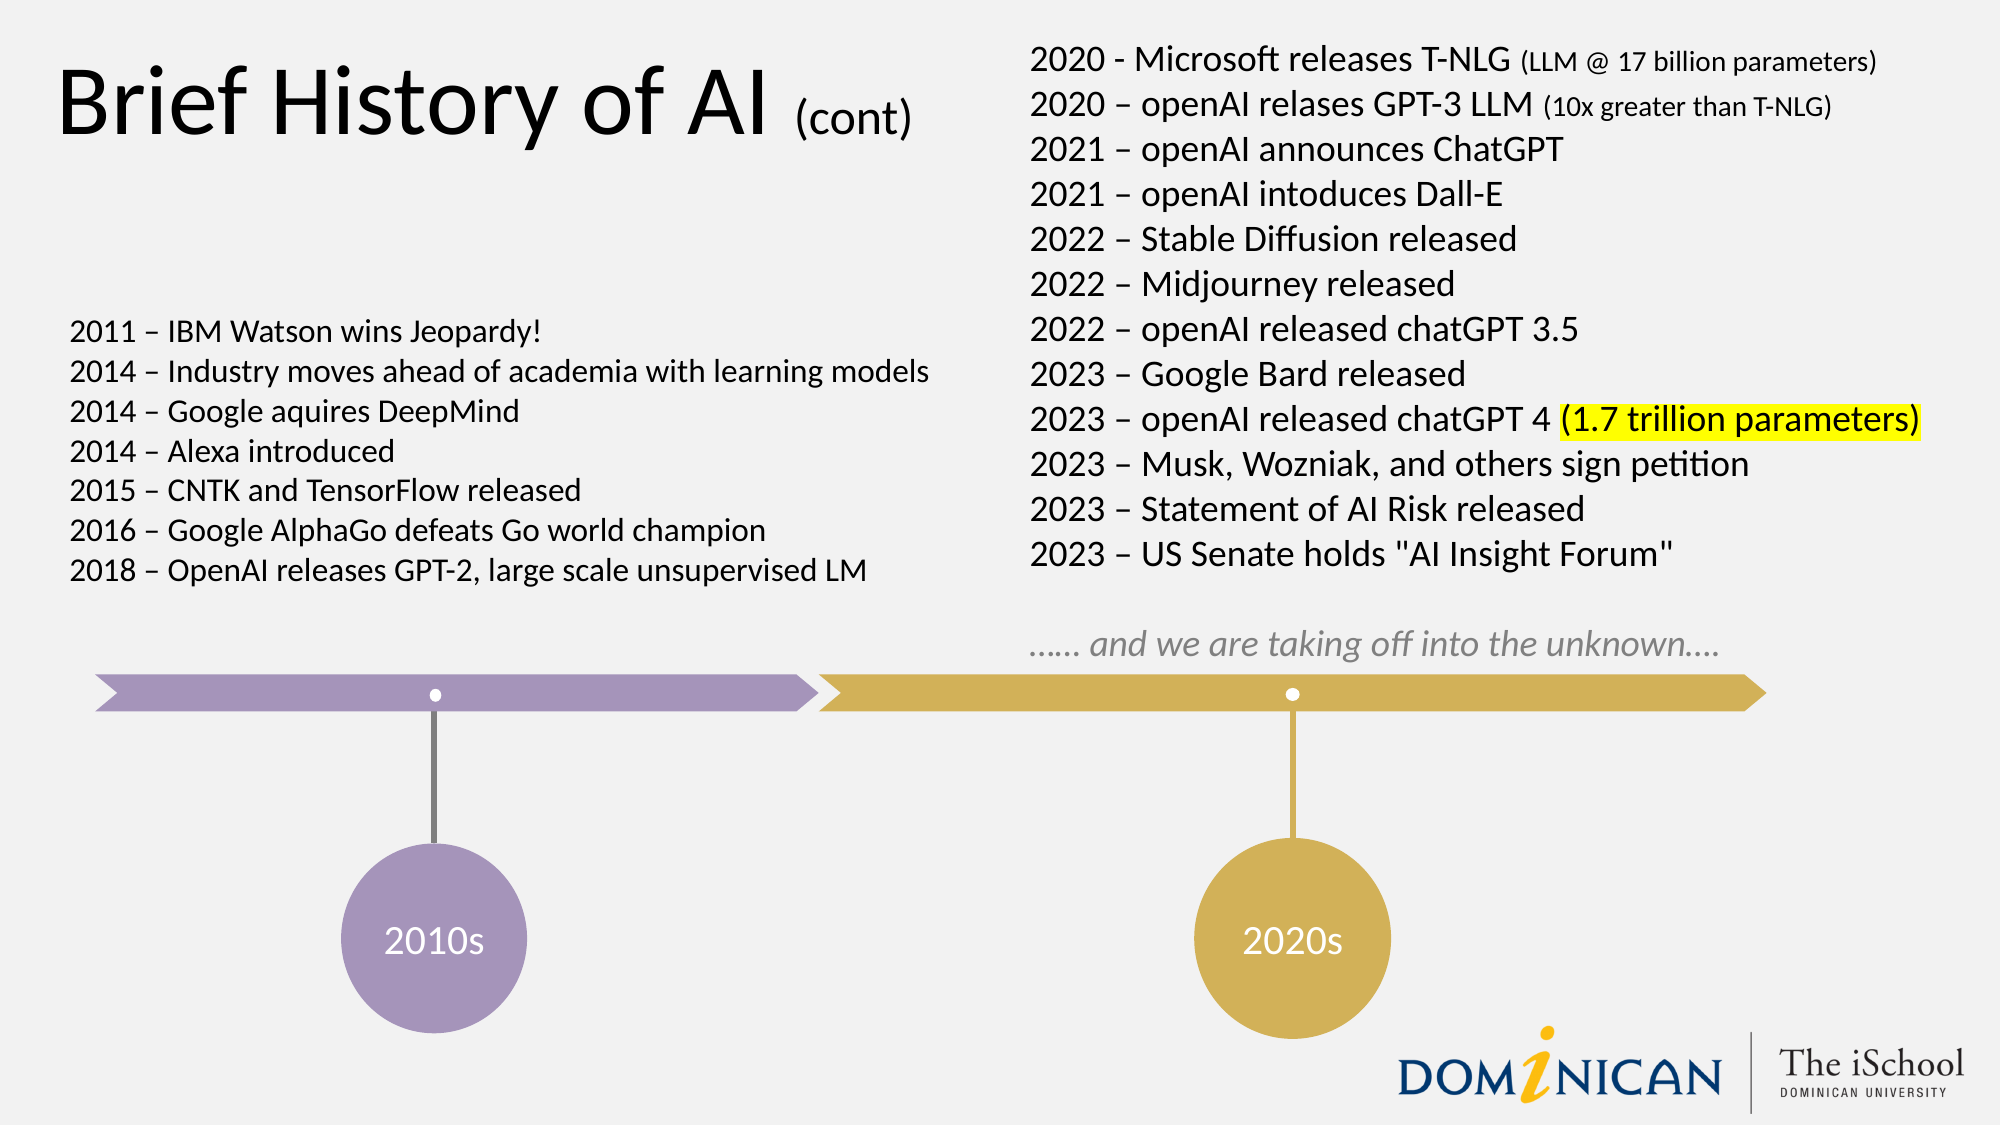

Brief History of AI (cont)
2020 - Microsoft releases T-NLG (LLM @ 17 billion parameters)
2020 – openAI relases GPT-3 LLM (10x greater than T-NLG)
2021 – openAI announces ChatGPT
2021 – openAI intoduces Dall-E
2022 – Stable Diffusion released
2022 – Midjourney released
2022 – openAI released chatGPT 3.5
2023 – Google Bard released
2023 – openAI released chatGPT 4 (1.7 trillion parameters)
2023 – Musk, Wozniak, and others sign petition
2023 – Statement of AI Risk released
2023 – US Senate holds "AI Insight Forum"
…… and we are taking off into the unknown….

2011 – IBM Watson wins Jeopardy!
2014 – Industry moves ahead of academia with learning models
2014 – Google aquires DeepMind
2014 – Alexa introduced
2015 – CNTK and TensorFlow released
2016 – Google AlphaGo defeats Go world champion
2018 – OpenAI releases GPT-2, large scale unsupervised LM

2020s
2010s